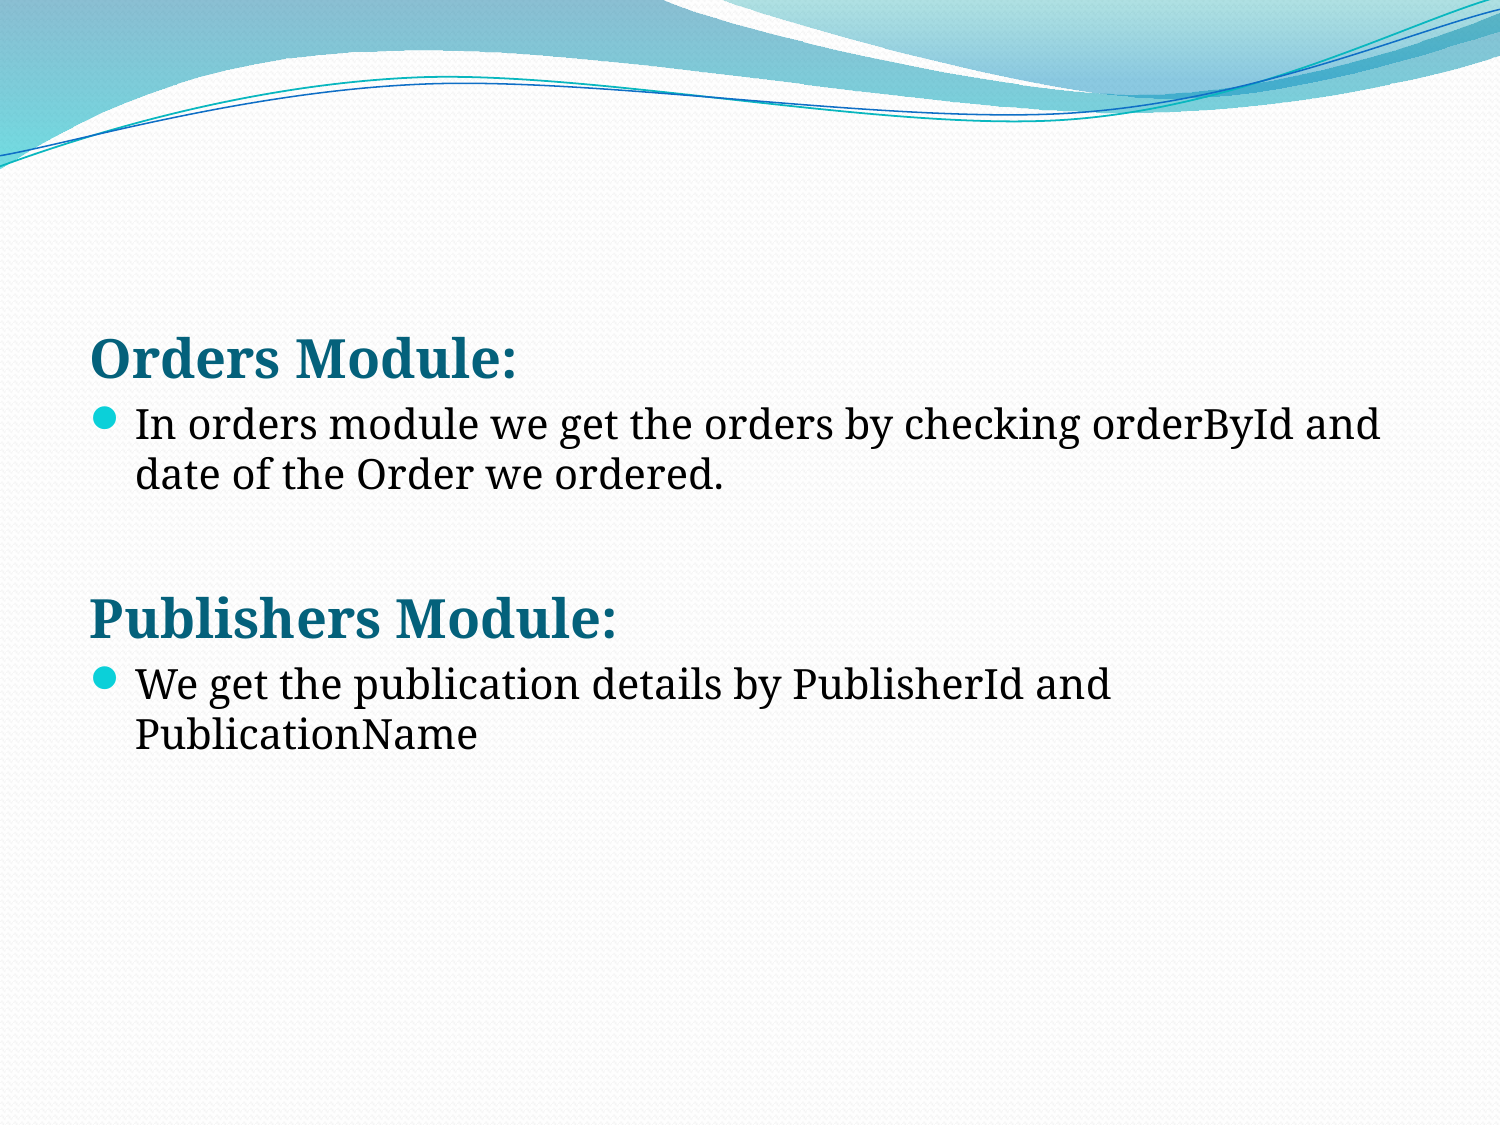

#
Orders Module:
In orders module we get the orders by checking orderById and date of the Order we ordered.

Publishers Module:
We get the publication details by PublisherId and PublicationName